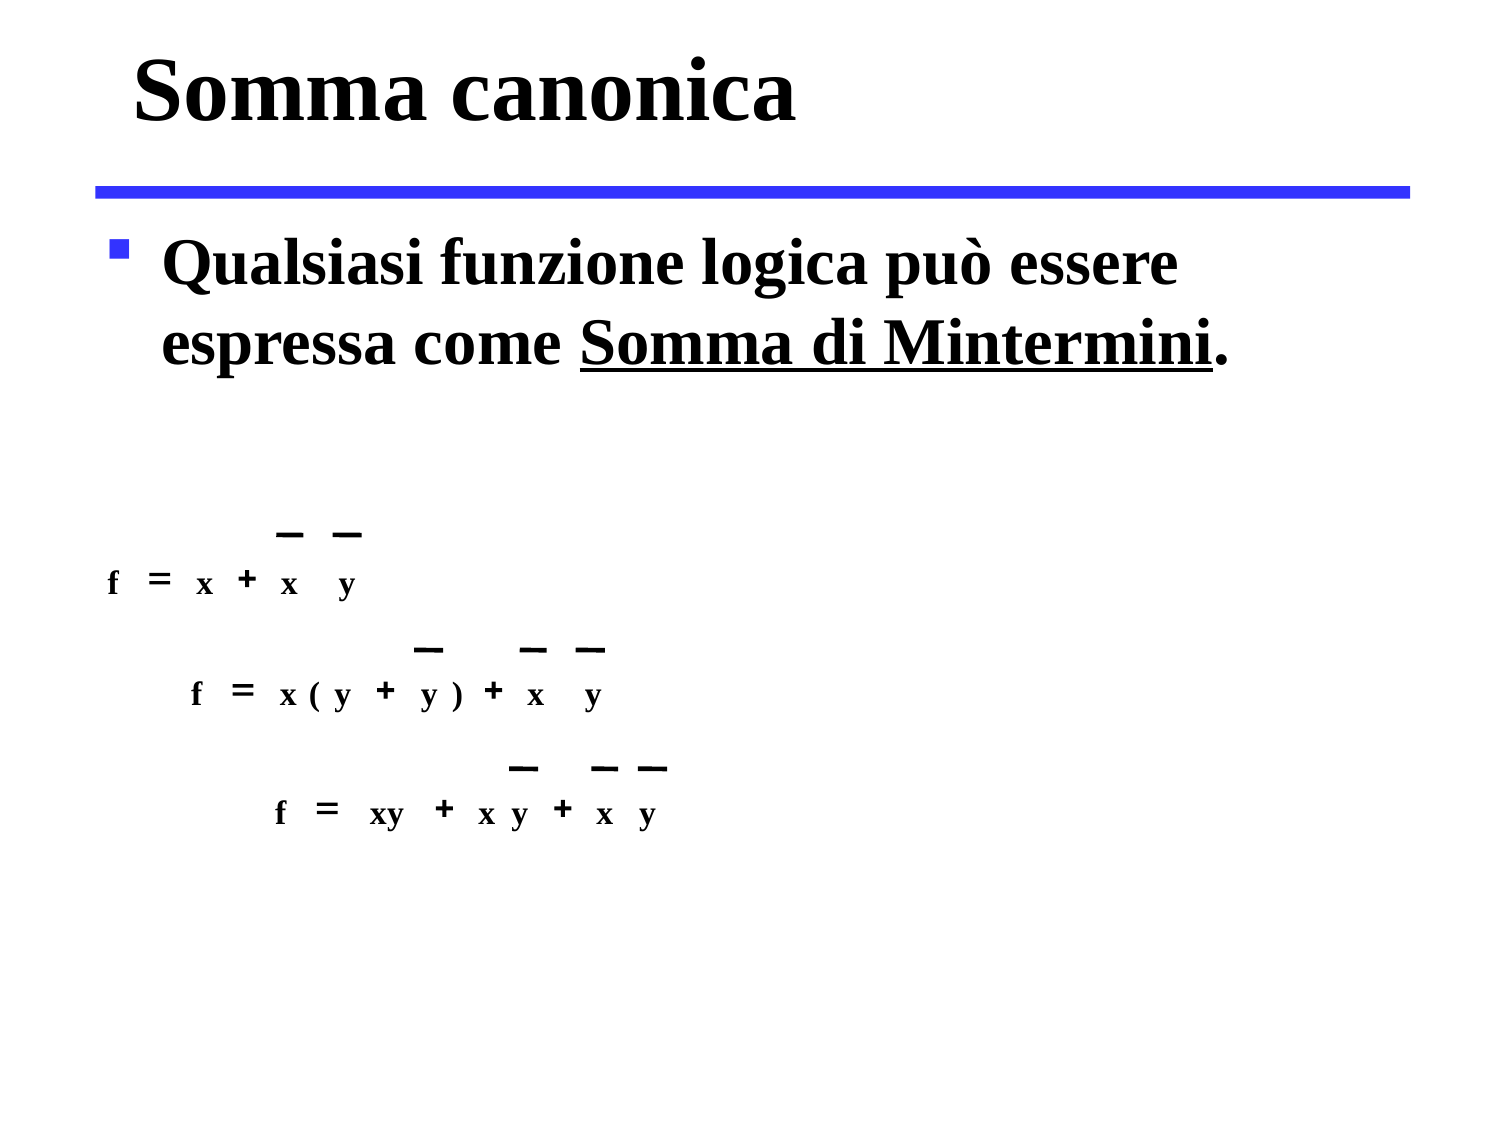

# Somma canonica
Qualsiasi funzione logica può essere espressa come Somma di Mintermini.
=
+
f
x
x
y

=
+
+
f
x
(
y
y
)
x
y

=
+
+
f
xy
x
y
x
y